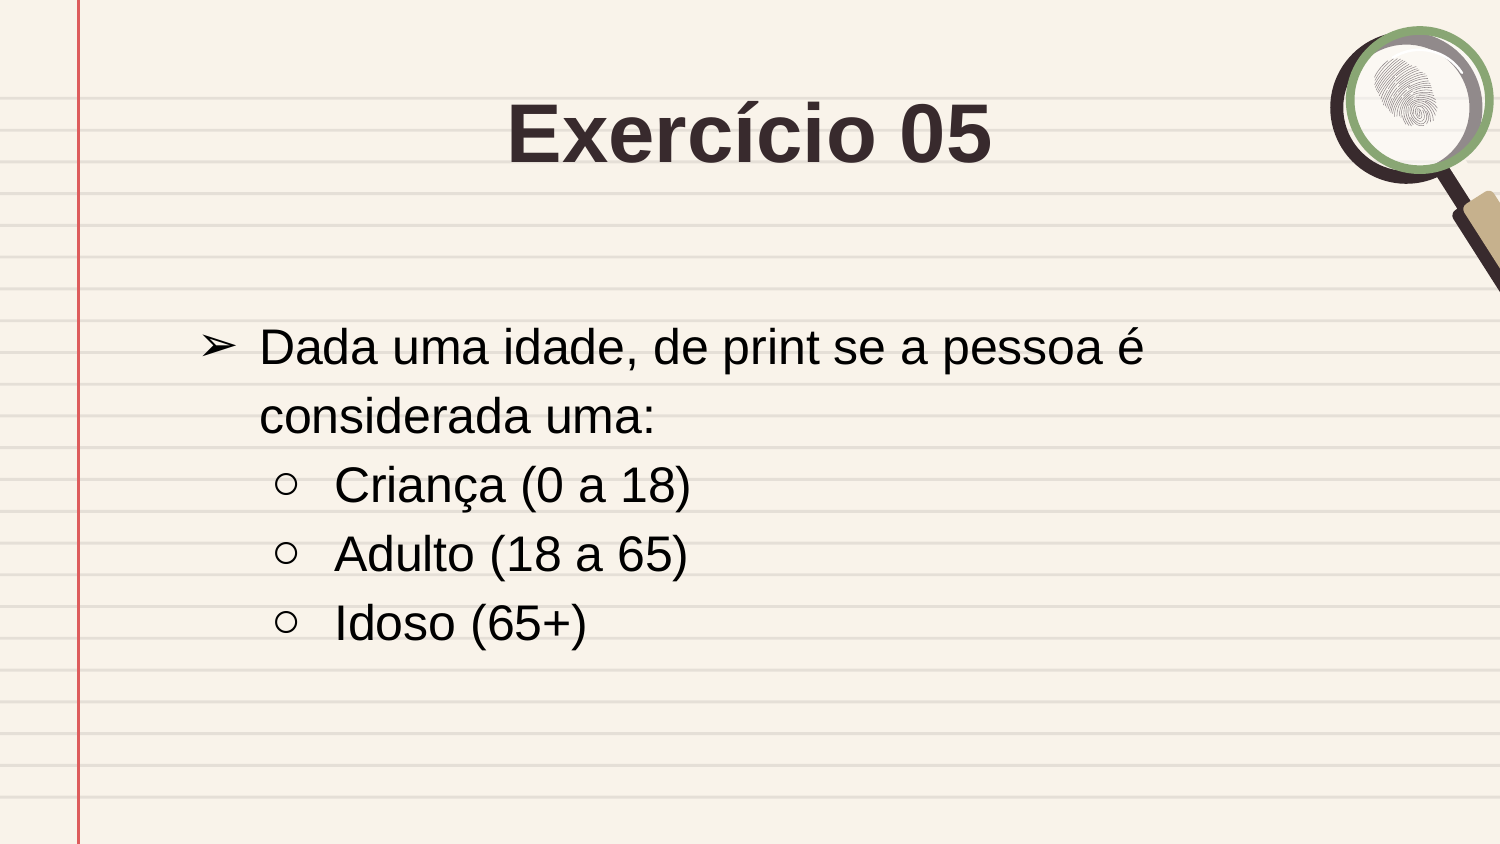

# Exercício 05

​​Dada uma idade, de print se a pessoa é considerada uma:
Criança (0 a 18)
Adulto (18 a 65)
Idoso (65+)